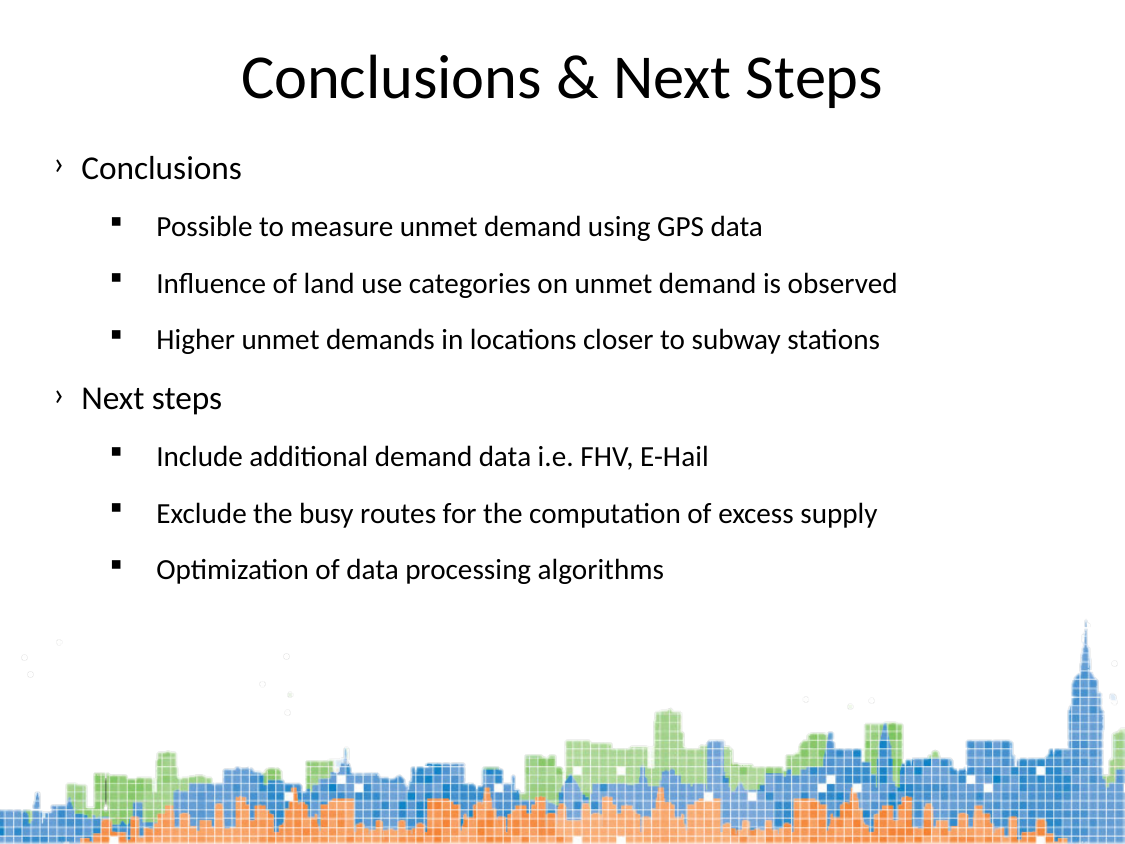

Conclusions & Next Steps
Conclusions
Possible to measure unmet demand using GPS data
Influence of land use categories on unmet demand is observed
Higher unmet demands in locations closer to subway stations
Next steps
Include additional demand data i.e. FHV, E-Hail
Exclude the busy routes for the computation of excess supply
Optimization of data processing algorithms